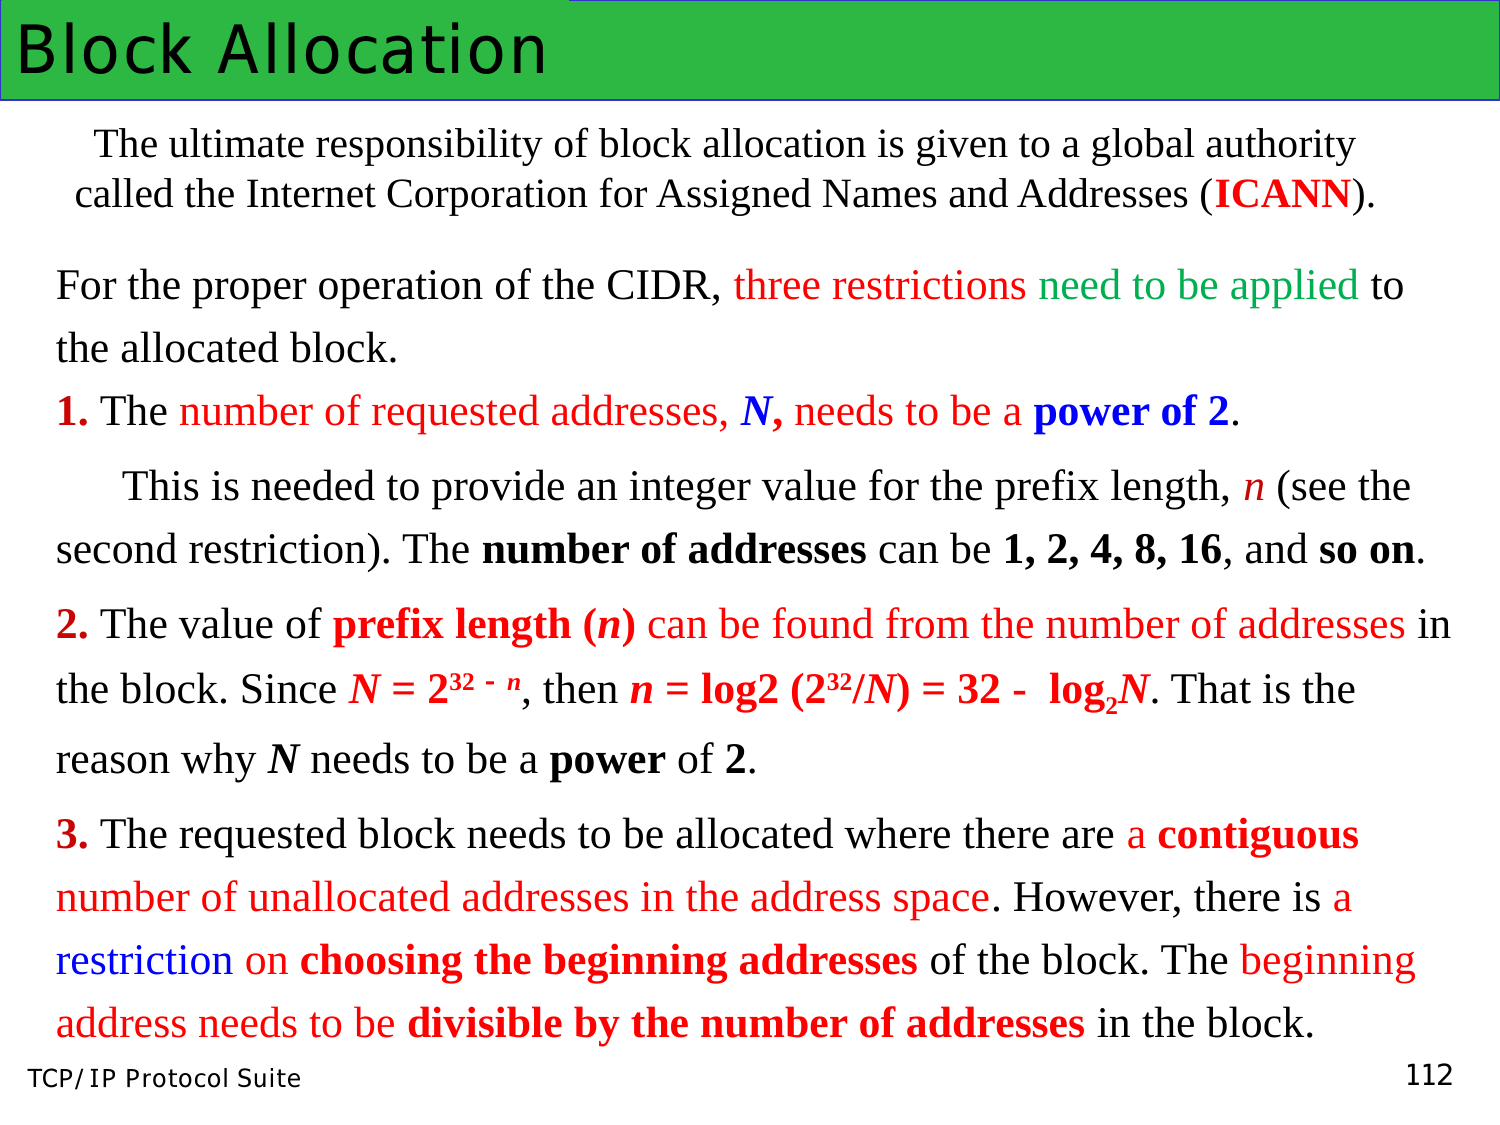

Block Allocation
The ultimate responsibility of block allocation is given to a global authority called the Internet Corporation for Assigned Names and Addresses (ICANN).
For the proper operation of the CIDR, three restrictions need to be applied to the allocated block.
1. The number of requested addresses, N, needs to be a power of 2.
      This is needed to provide an integer value for the prefix length, n (see the second restriction). The number of addresses can be 1, 2, 4, 8, 16, and so on.
2. The value of prefix length (n) can be found from the number of addresses in the block. Since N = 232 − n, then n = log2 (232/N) = 32 - log2N. That is the reason why N needs to be a power of 2.
3. The requested block needs to be allocated where there are a contiguous number of unallocated addresses in the address space. However, there is a restriction on choosing the beginning addresses of the block. The beginning address needs to be divisible by the number of addresses in the block.
112
TCP/IP Protocol Suite